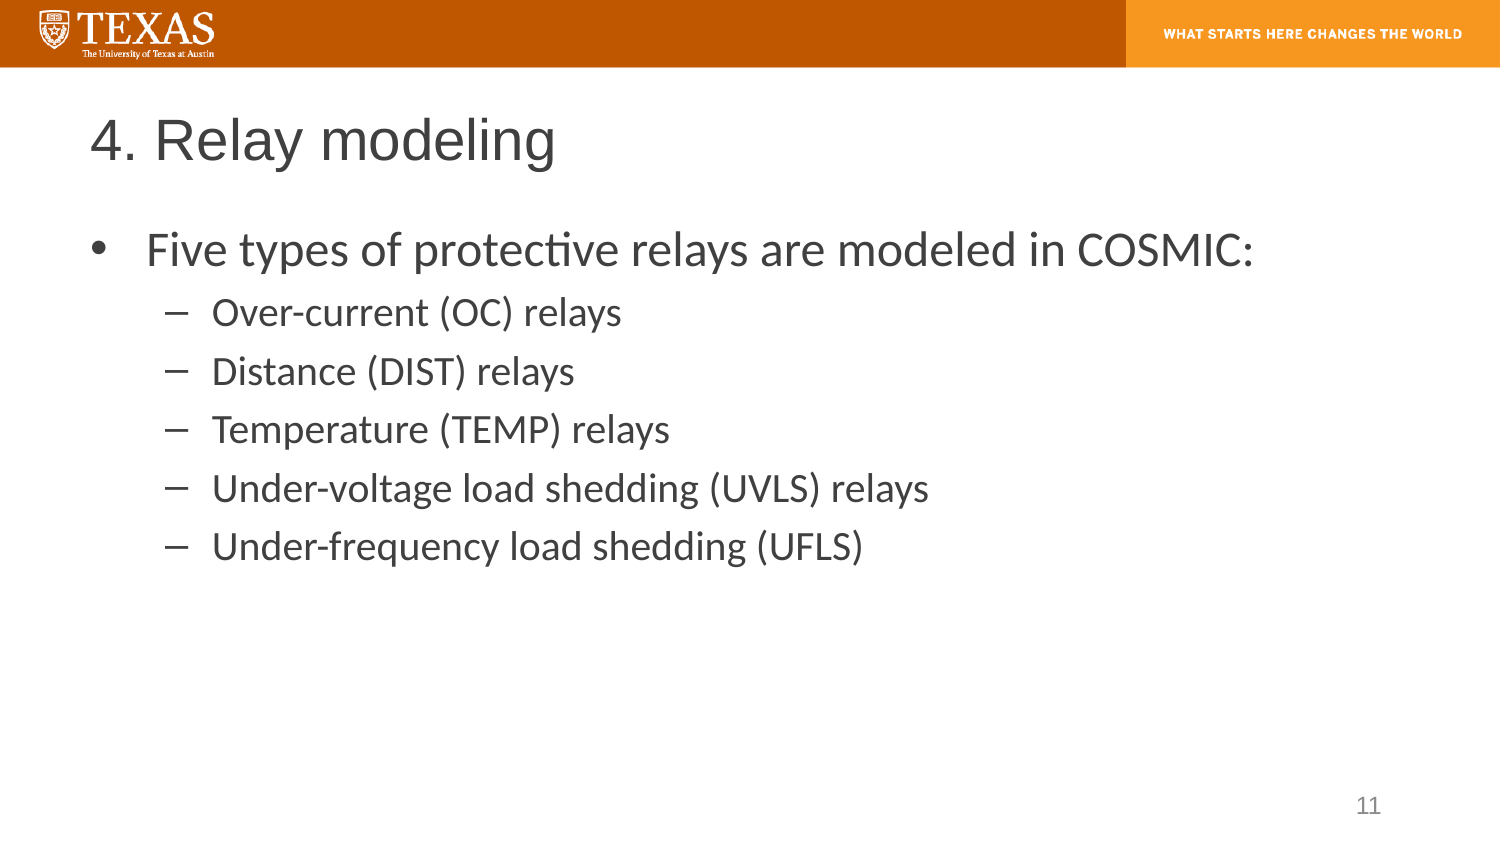

# 4. Relay modeling
Five types of protective relays are modeled in COSMIC:
Over-current (OC) relays
Distance (DIST) relays
Temperature (TEMP) relays
Under-voltage load shedding (UVLS) relays
Under-frequency load shedding (UFLS)
11